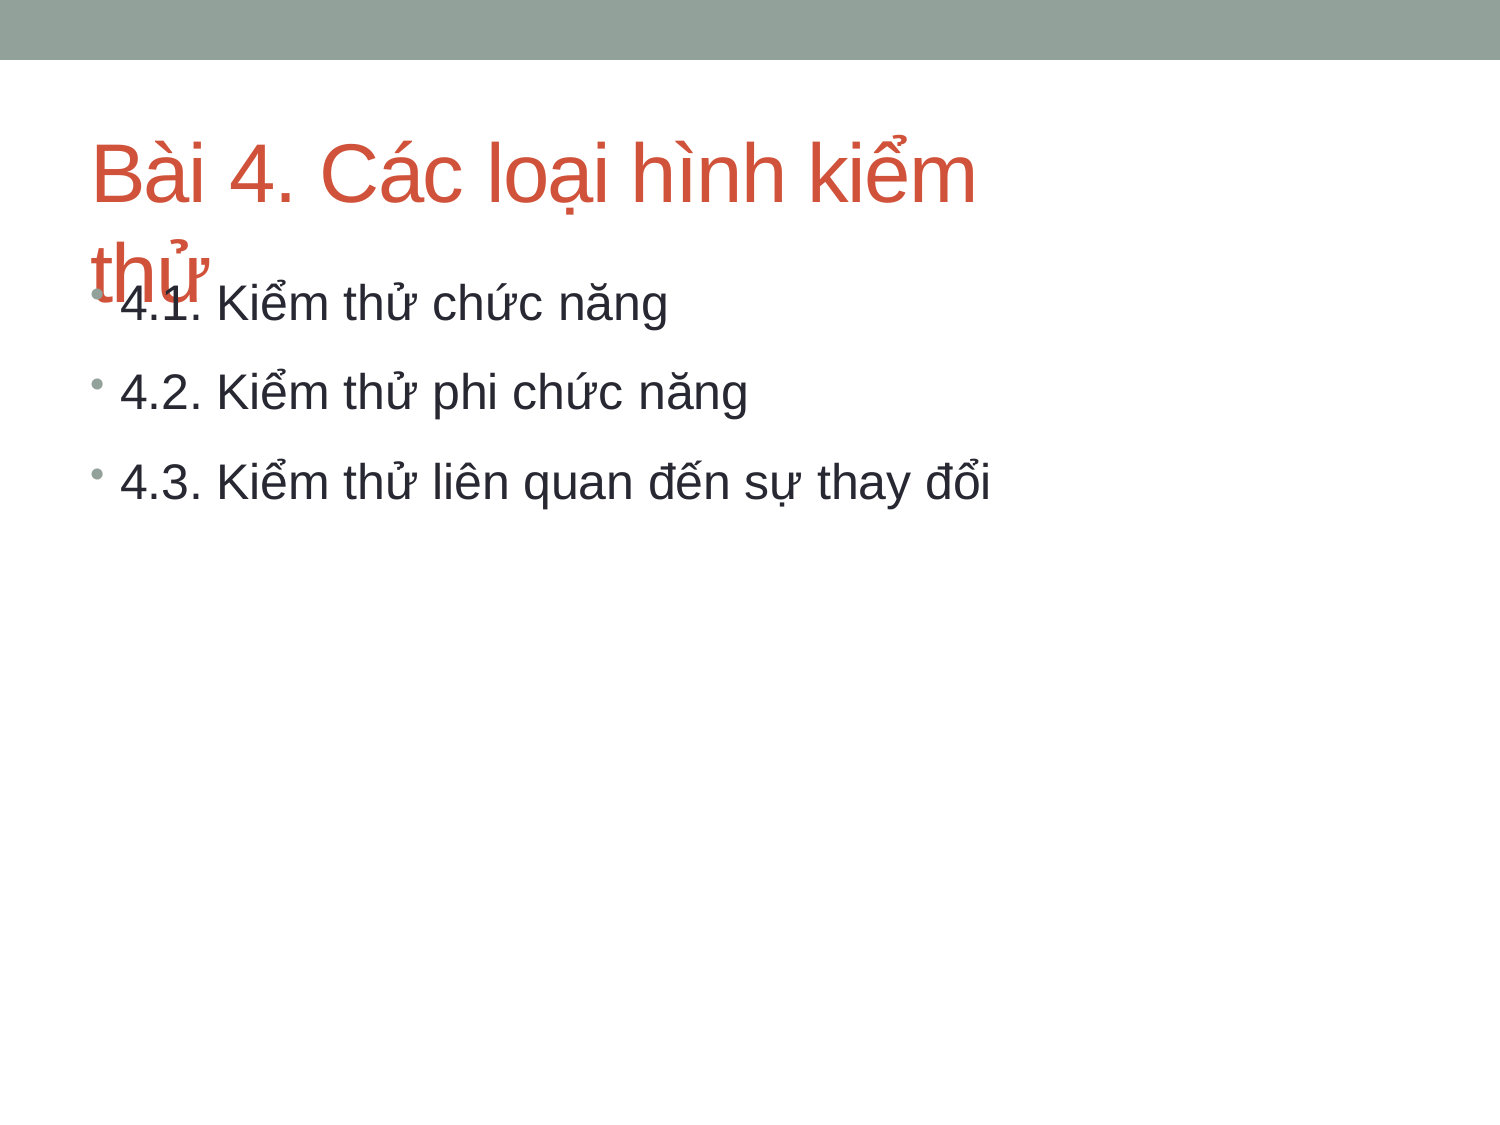

# Bài 4. Các loại hình kiểm thử
4.1. Kiểm thử chức năng
4.2. Kiểm thử phi chức năng
4.3. Kiểm thử liên quan đến sự thay đổi